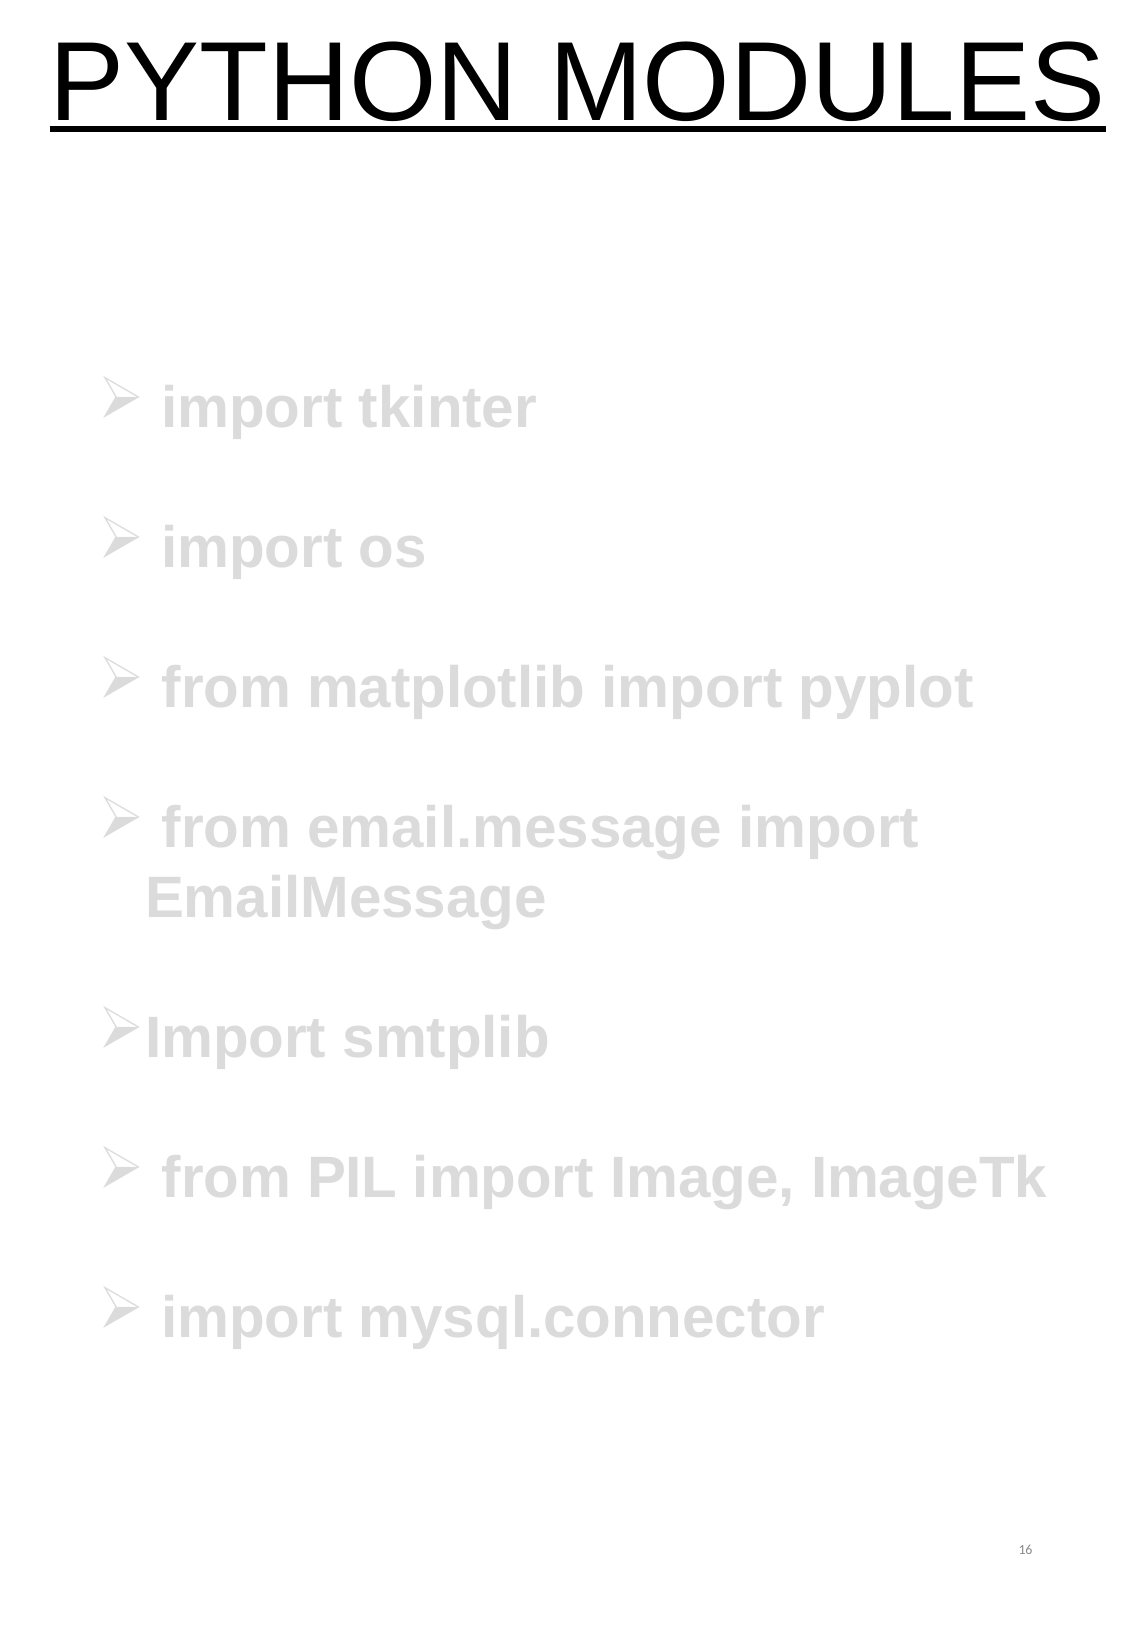

PYTHON MODULES

 import tkinter

 import os

 from matplotlib import pyplot

 from email.message import EmailMessage

Import smtplib

 from PIL import Image, ImageTk

 import mysql.connector

16